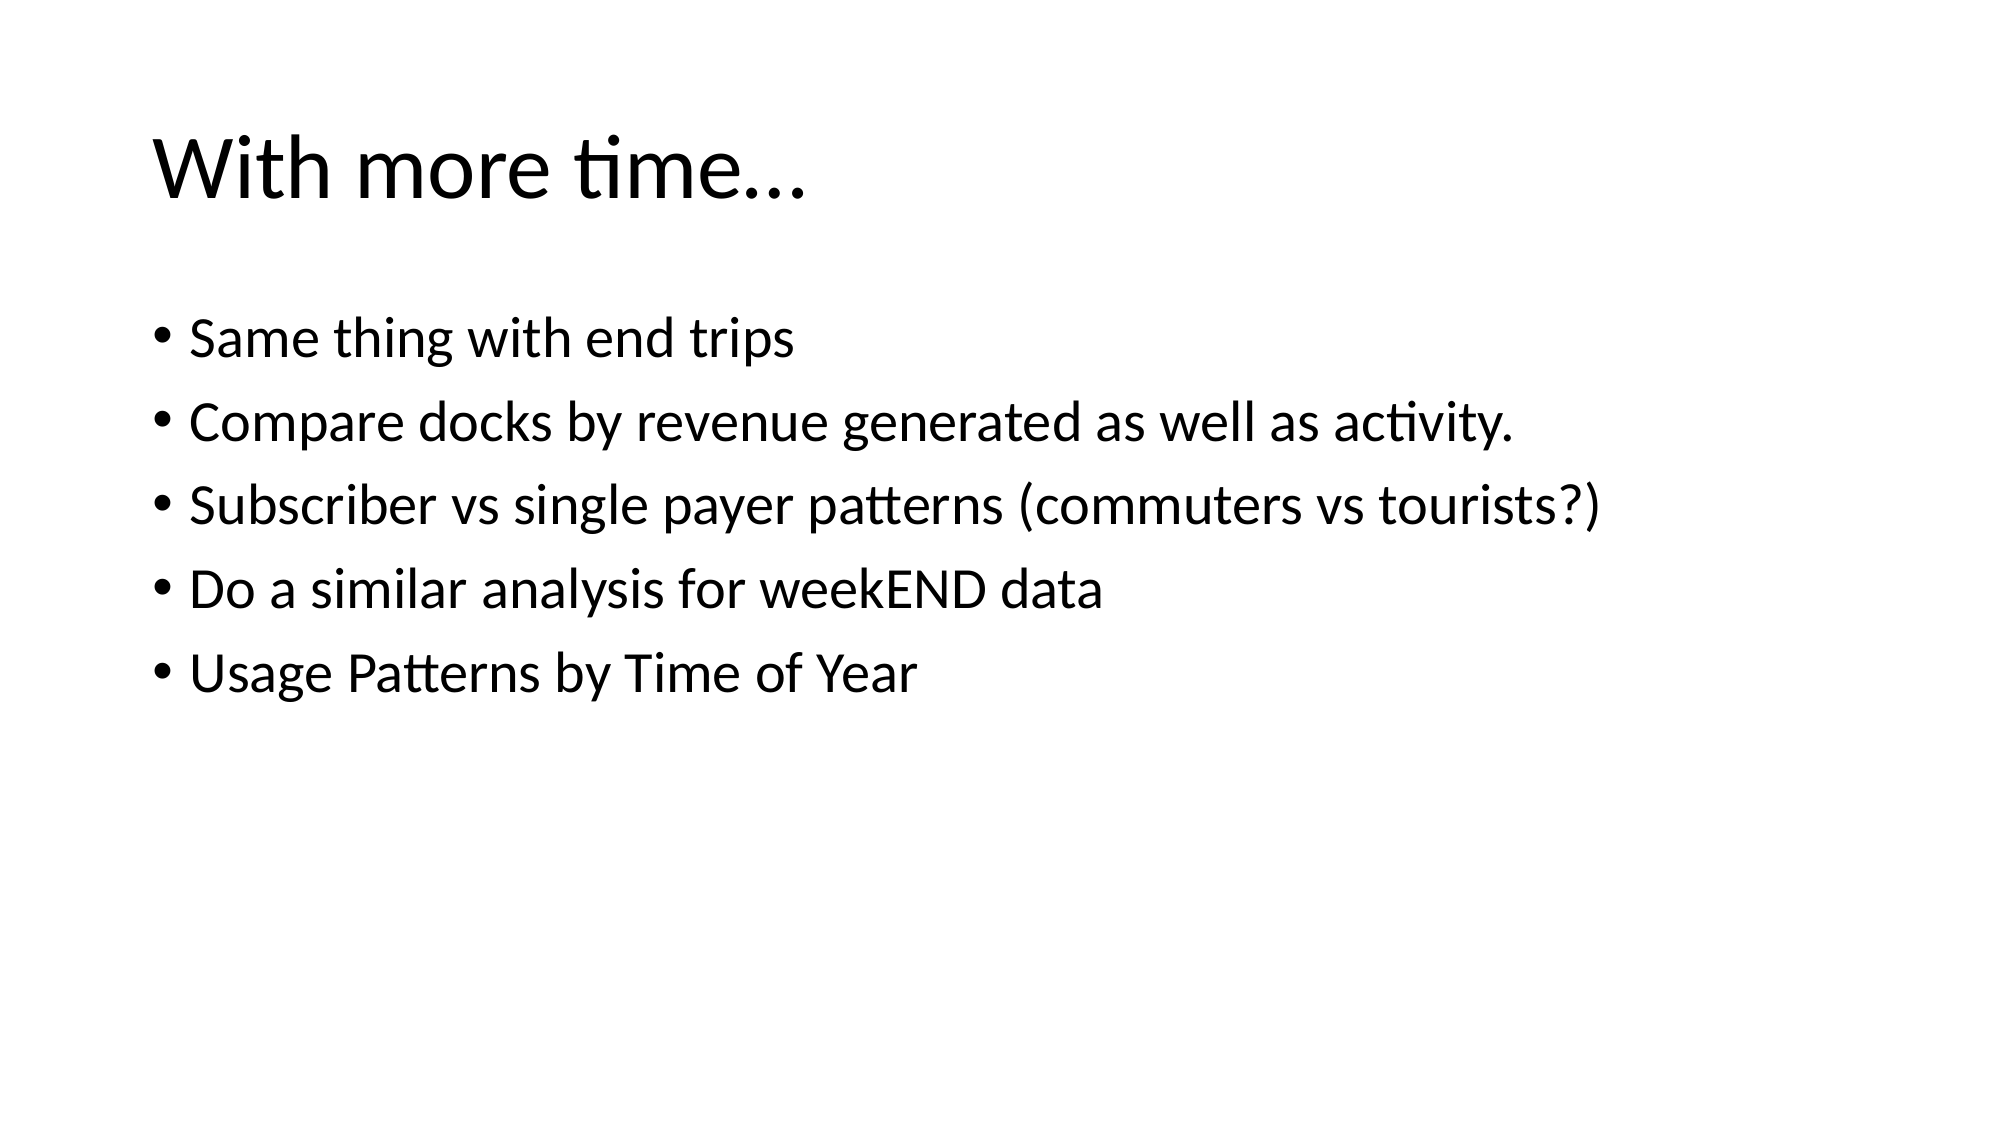

# With more time…
Same thing with end trips
Compare docks by revenue generated as well as activity.
Subscriber vs single payer patterns (commuters vs tourists?)
Do a similar analysis for weekEND data
Usage Patterns by Time of Year